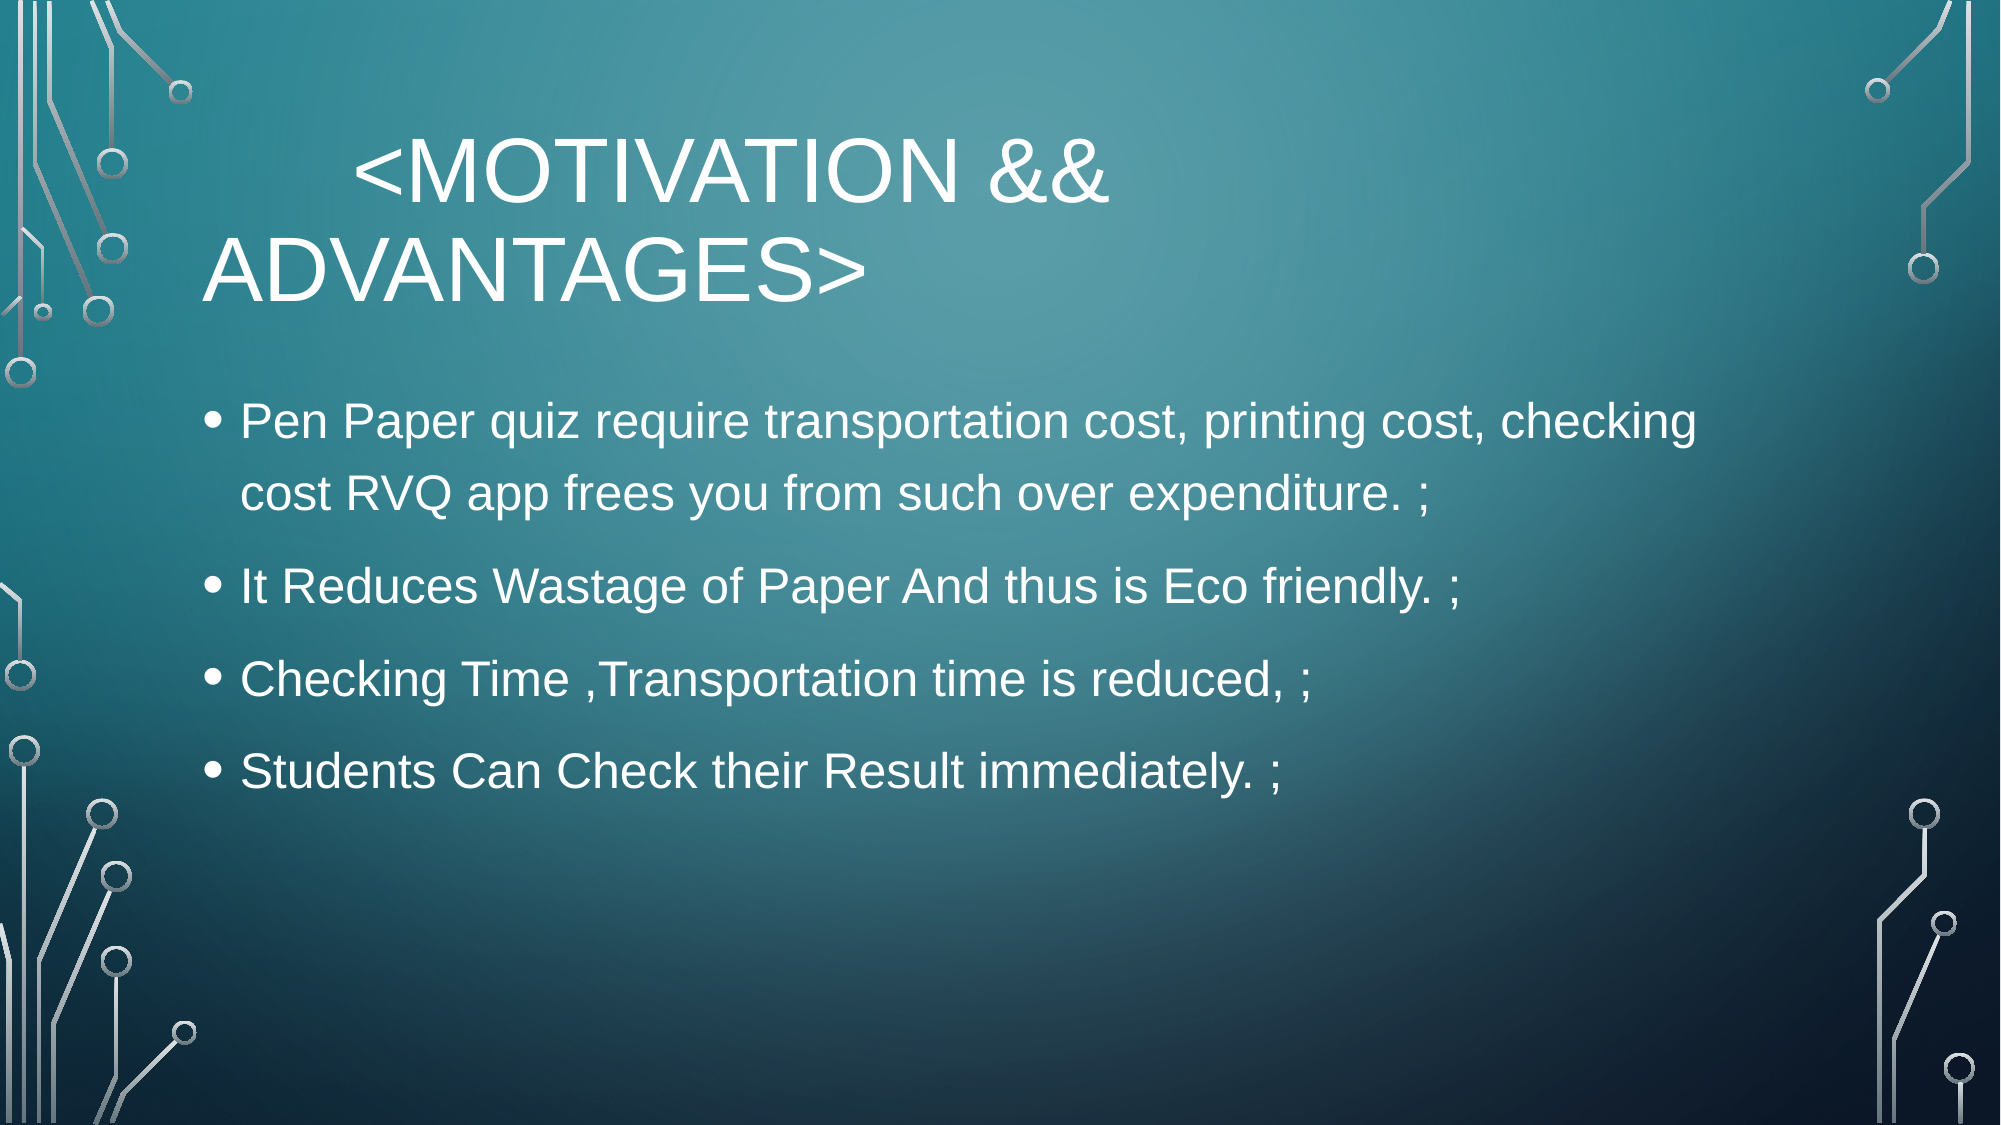

# <Motivation && Advantages>
Pen Paper quiz require transportation cost, printing cost, checking cost RVQ app frees you from such over expenditure. ;
It Reduces Wastage of Paper And thus is Eco friendly. ;
Checking Time ,Transportation time is reduced, ;
Students Can Check their Result immediately. ;